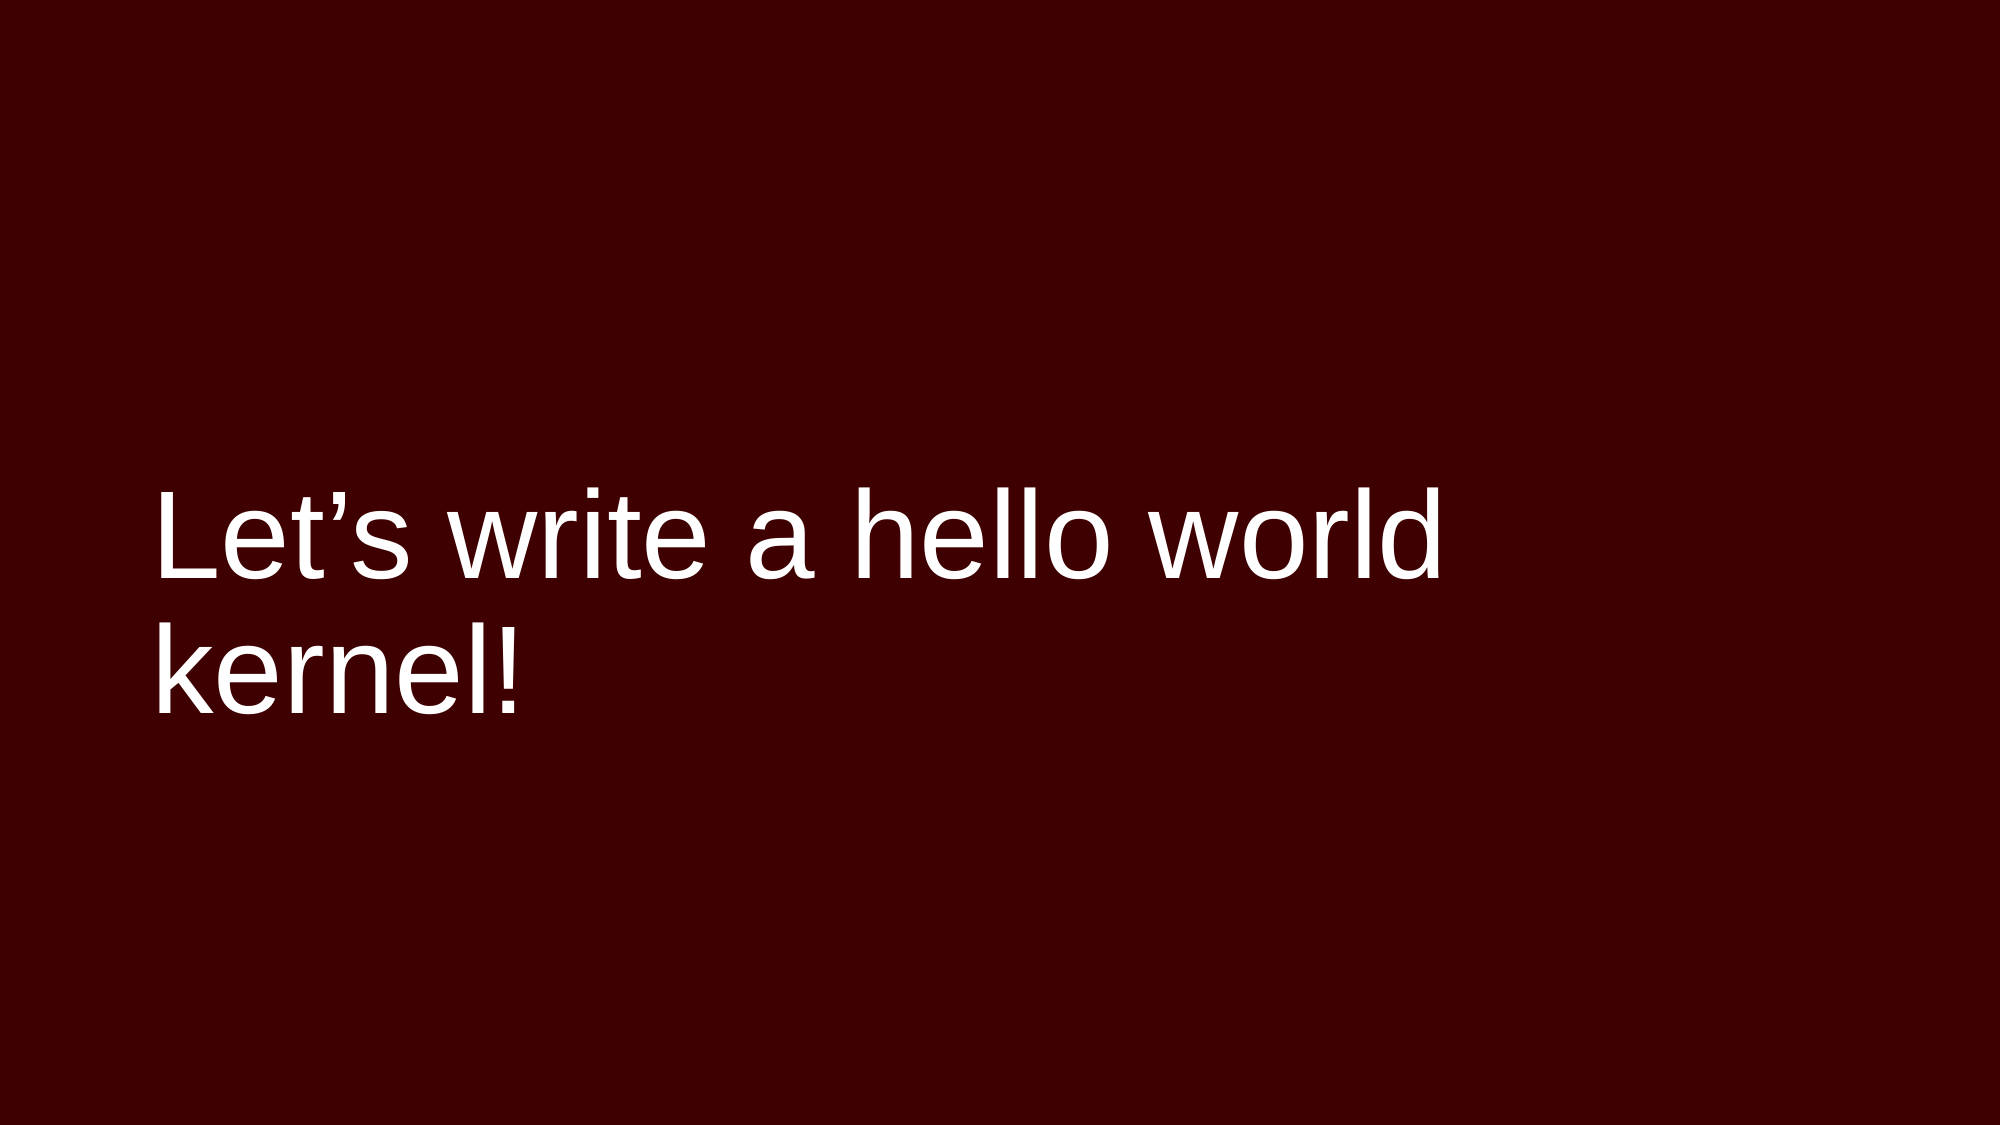

# Let’s write a hello world kernel!